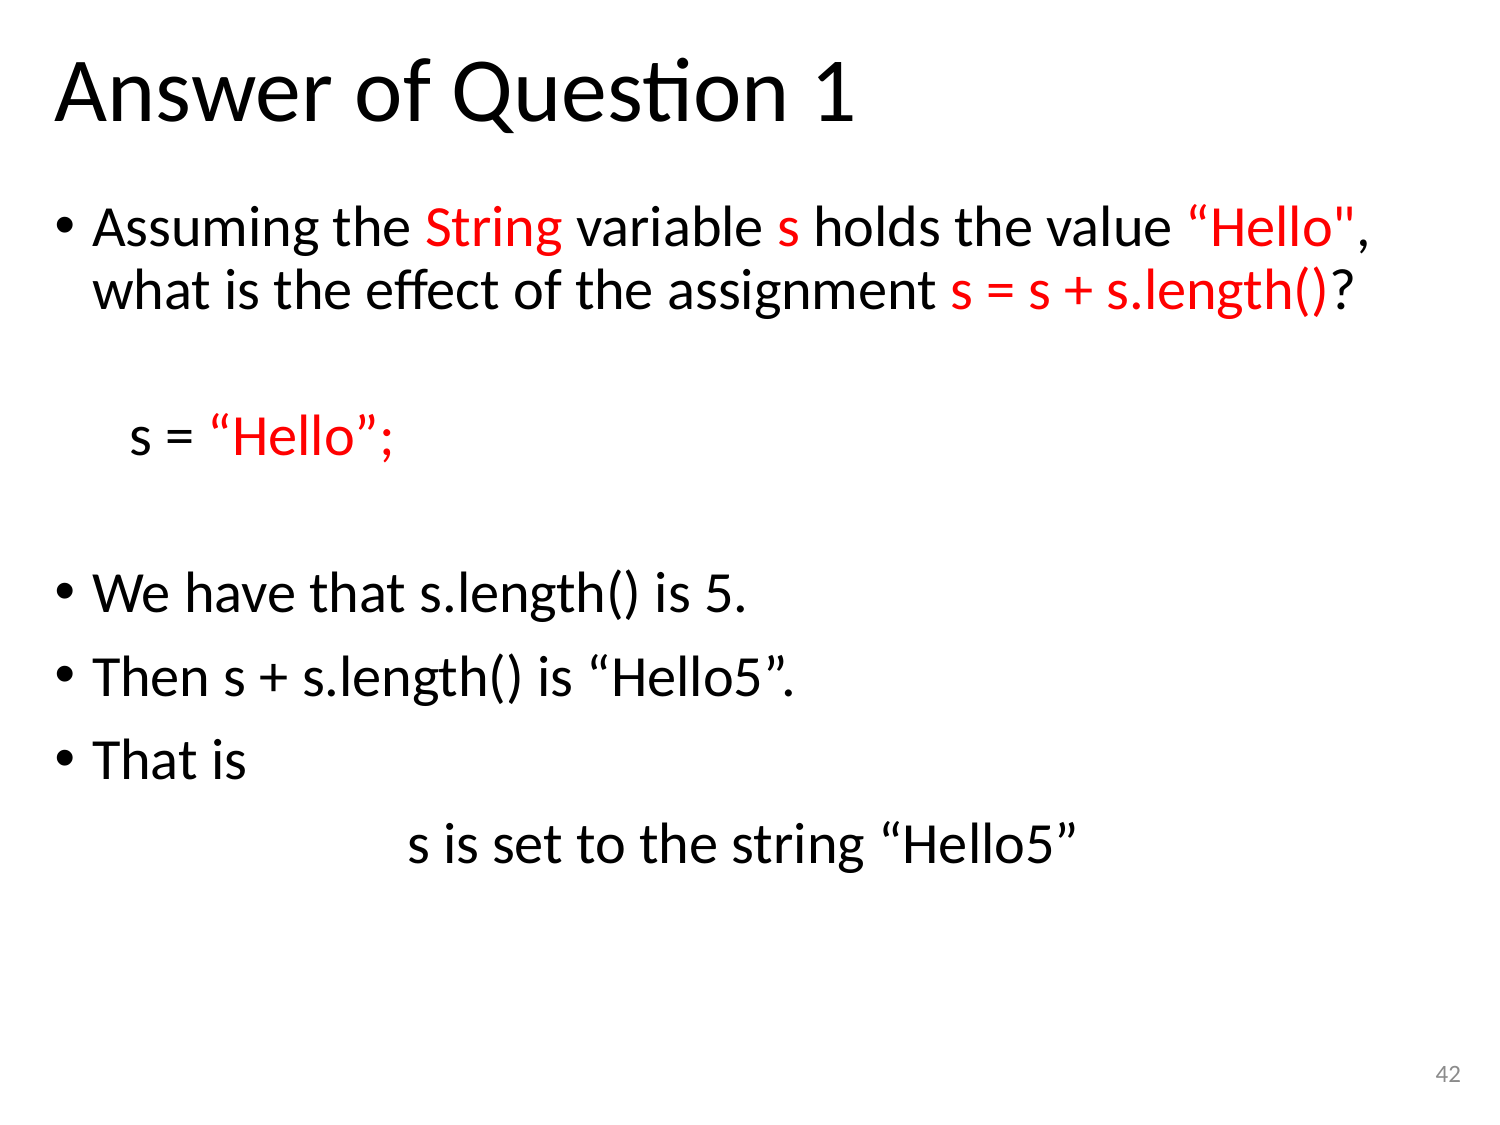

# Answer of Question 1
Assuming the String variable s holds the value “Hello", what is the effect of the assignment s = s + s.length()?

s = “Hello”;

We have that s.length() is 5.
Then s + s.length() is “Hello5”.
That is
s is set to the string “Hello5”
42